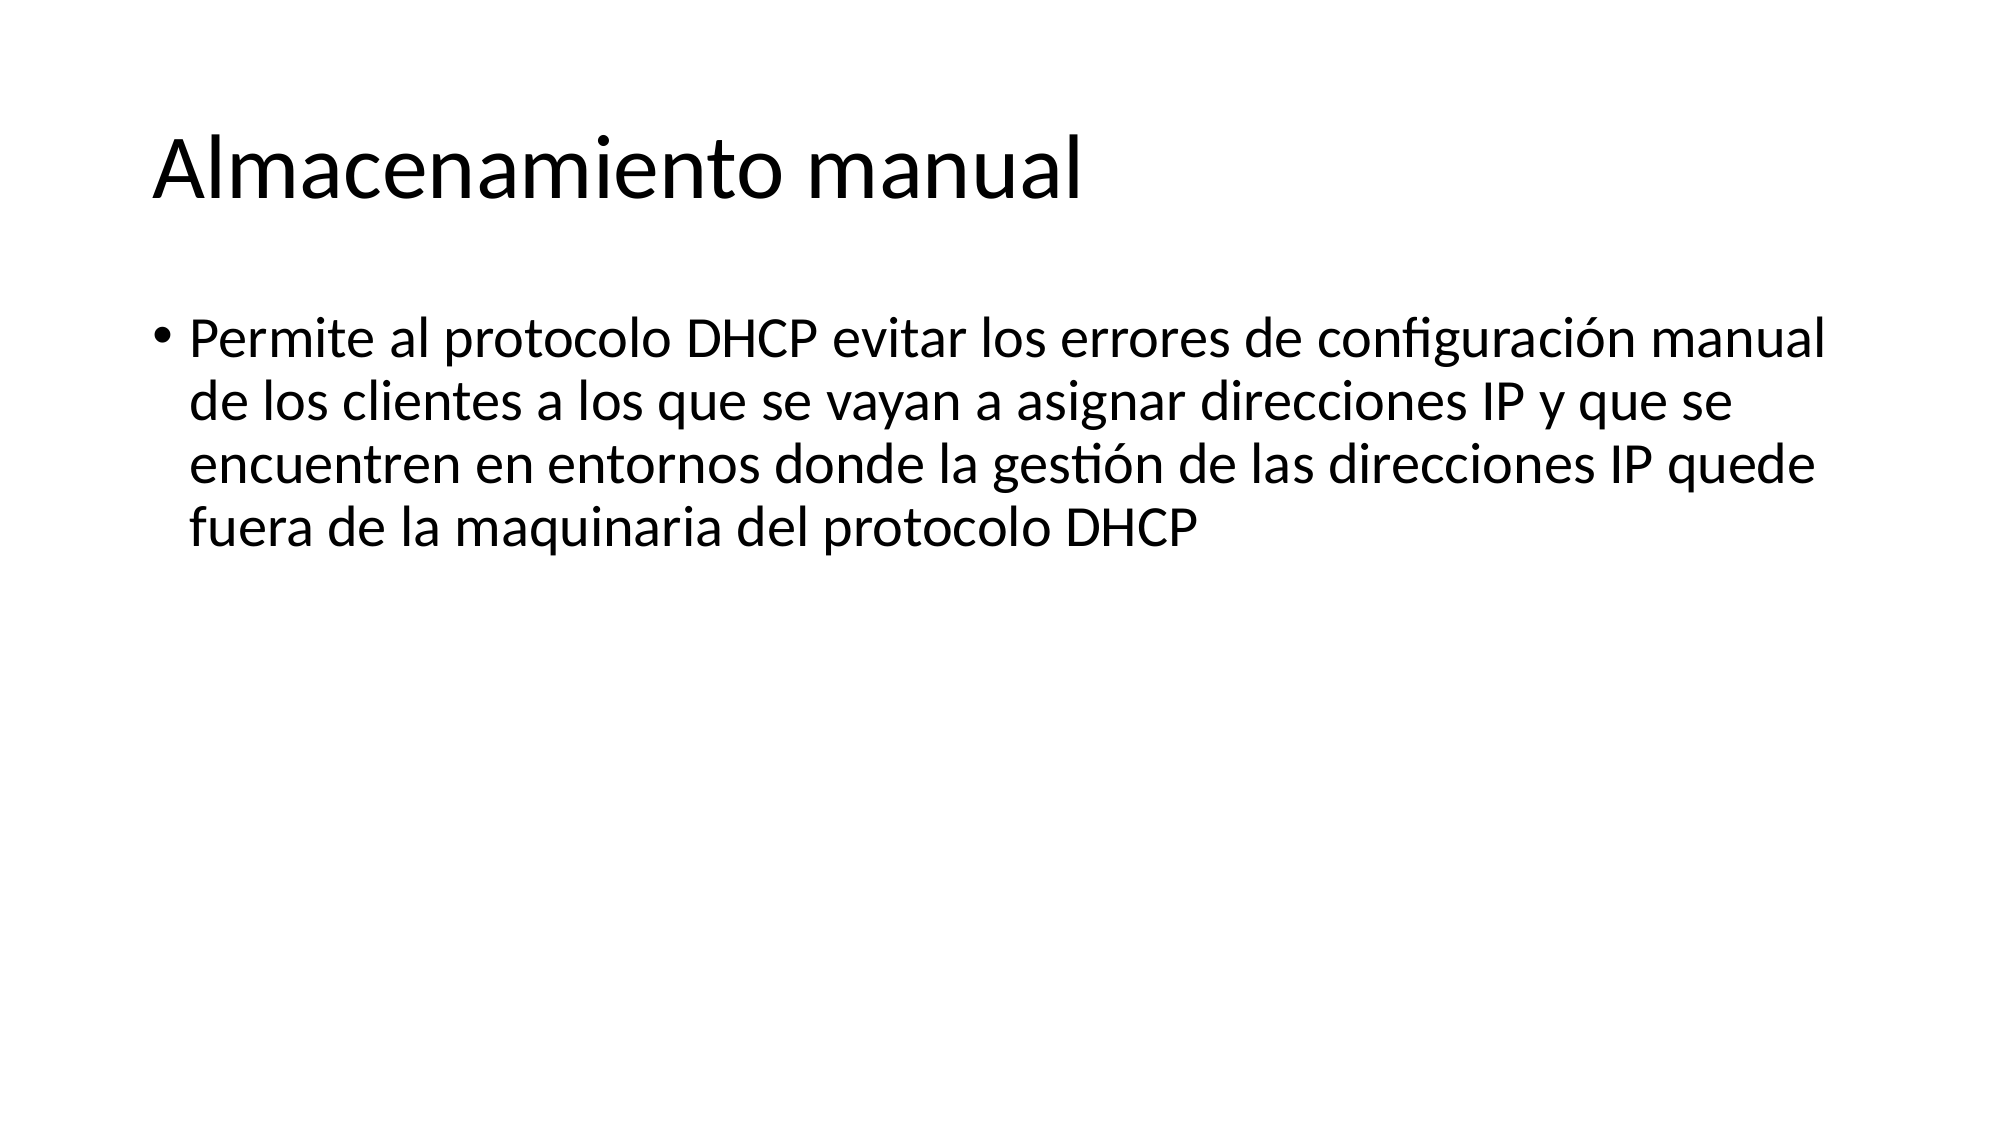

# Almacenamiento manual
Permite al protocolo DHCP evitar los errores de configuración manual de los clientes a los que se vayan a asignar direcciones IP y que se encuentren en entornos donde la gestión de las direcciones IP quede fuera de la maquinaria del protocolo DHCP